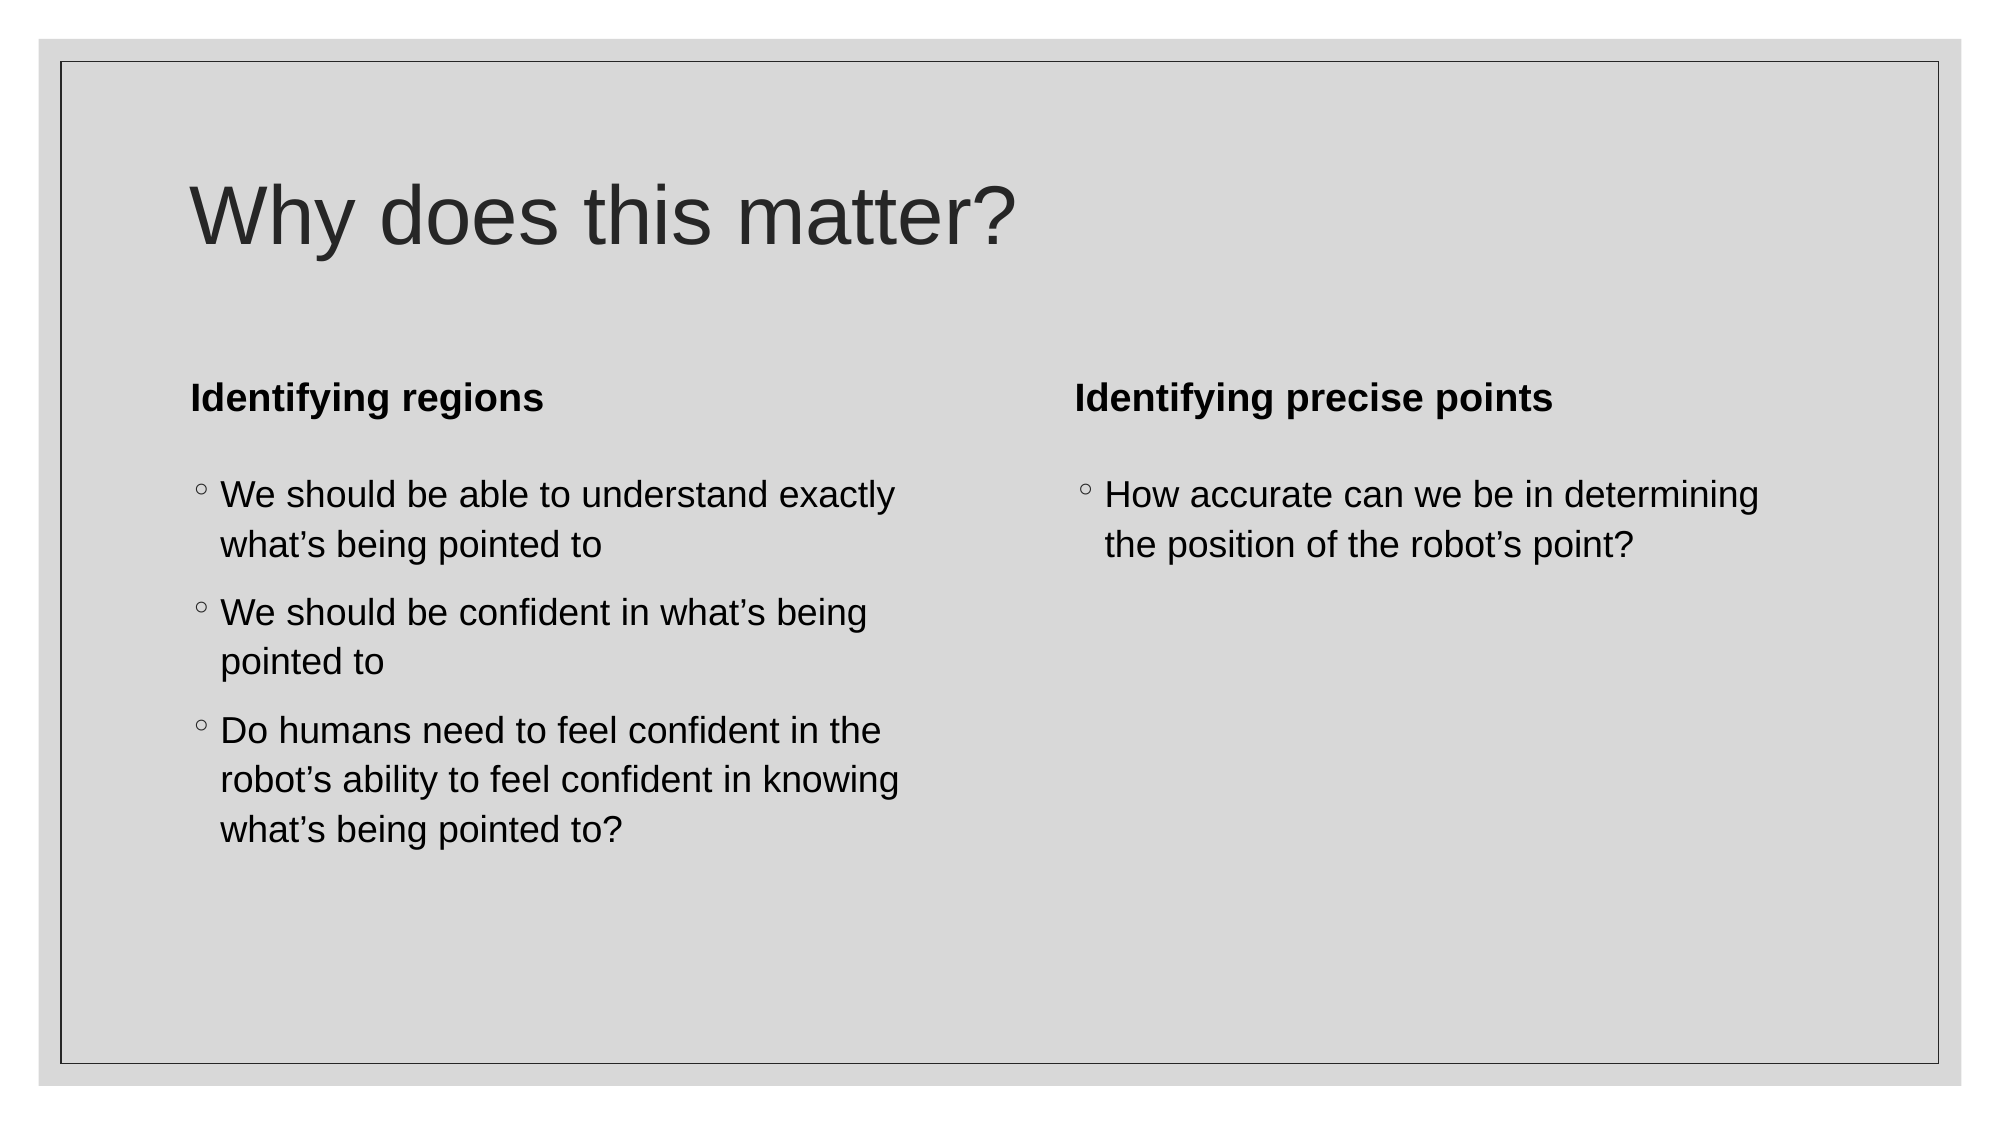

# Why does this matter?
Identifying regions
Identifying precise points
How accurate can we be in determining the position of the robot’s point?
We should be able to understand exactly what’s being pointed to
We should be confident in what’s being pointed to
Do humans need to feel confident in the robot’s ability to feel confident in knowing what’s being pointed to?